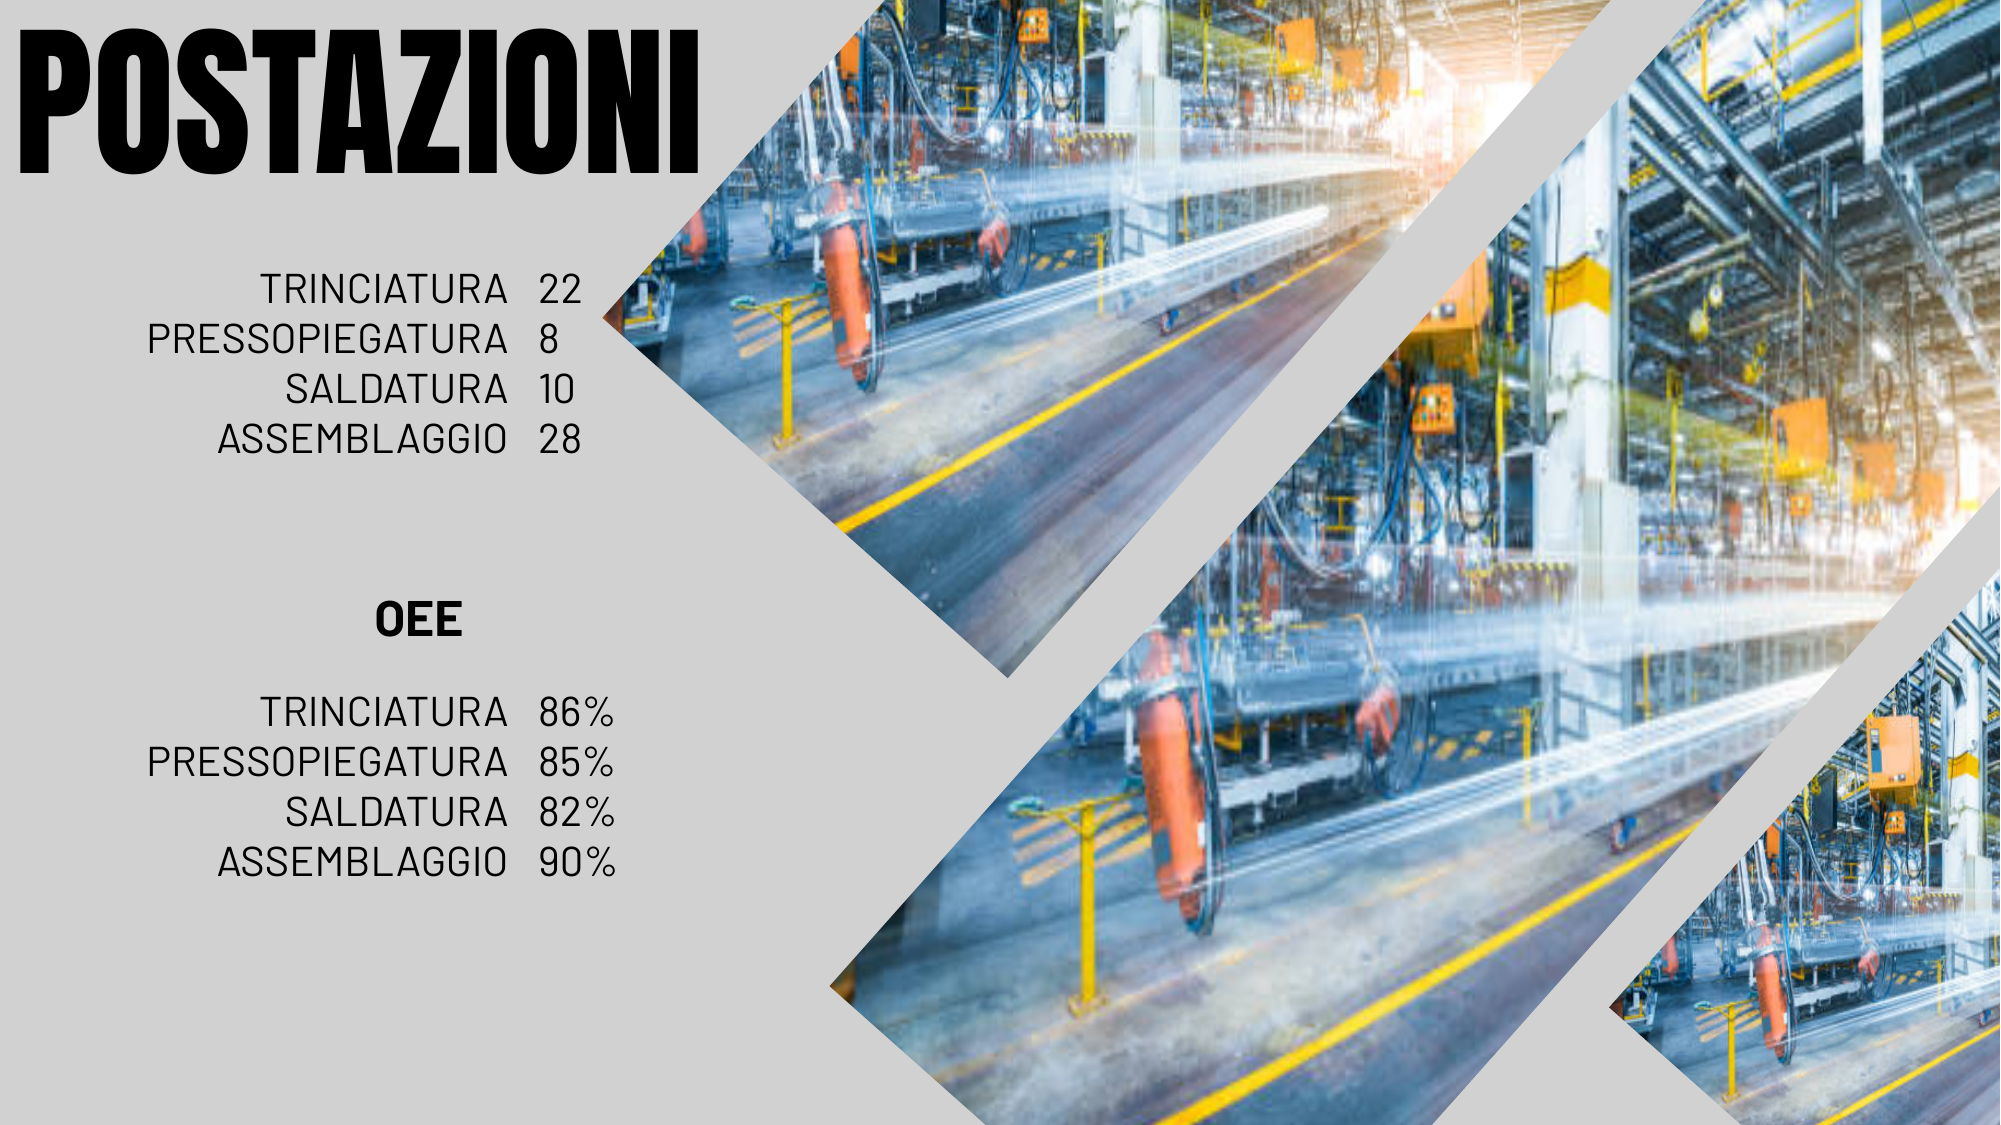

POSTAZIONI

22
8
10
28
TRINCIATURA
PRESSOPIEGATURA
SALDATURA
ASSEMBLAGGIO
OEE
86% 85%
82%
90%
TRINCIATURA
PRESSOPIEGATURA
SALDATURA
ASSEMBLAGGIO